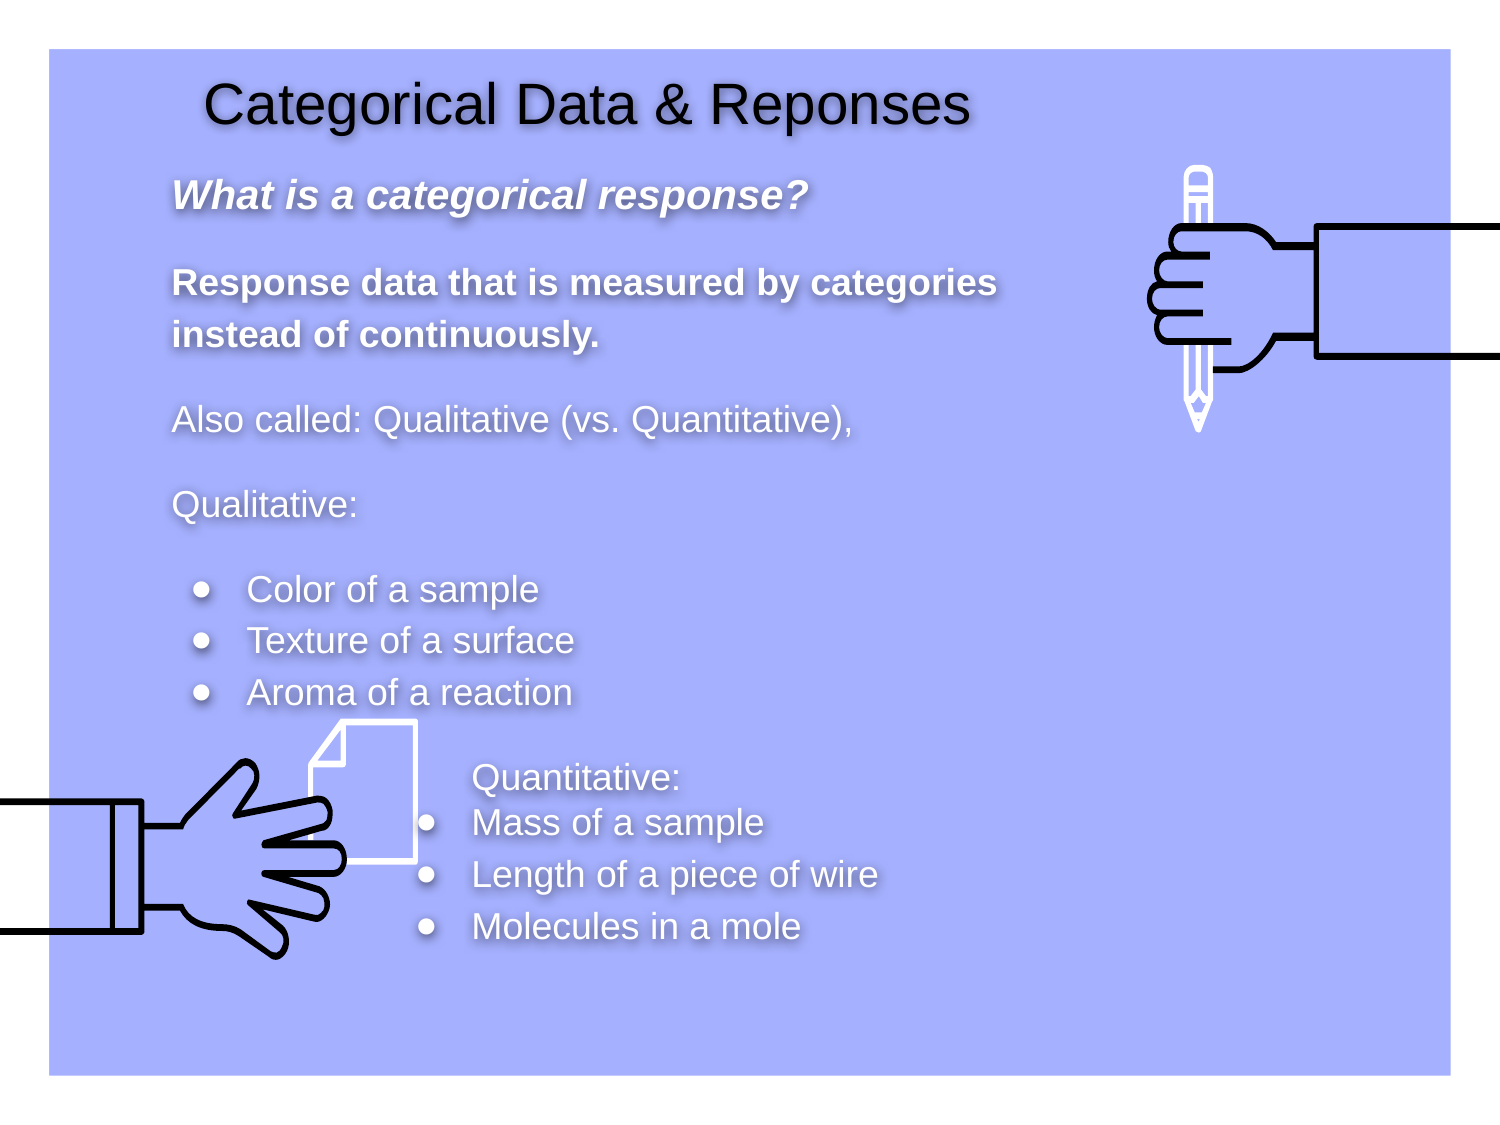

# Categorical Data & Reponses

What is a categorical response?
Response data that is measured by categories instead of continuously.
Also called: Qualitative (vs. Quantitative),
Qualitative:
Color of a sample
Texture of a surface
Aroma of a reaction
Quantitative:
Mass of a sample
Length of a piece of wire
Molecules in a mole